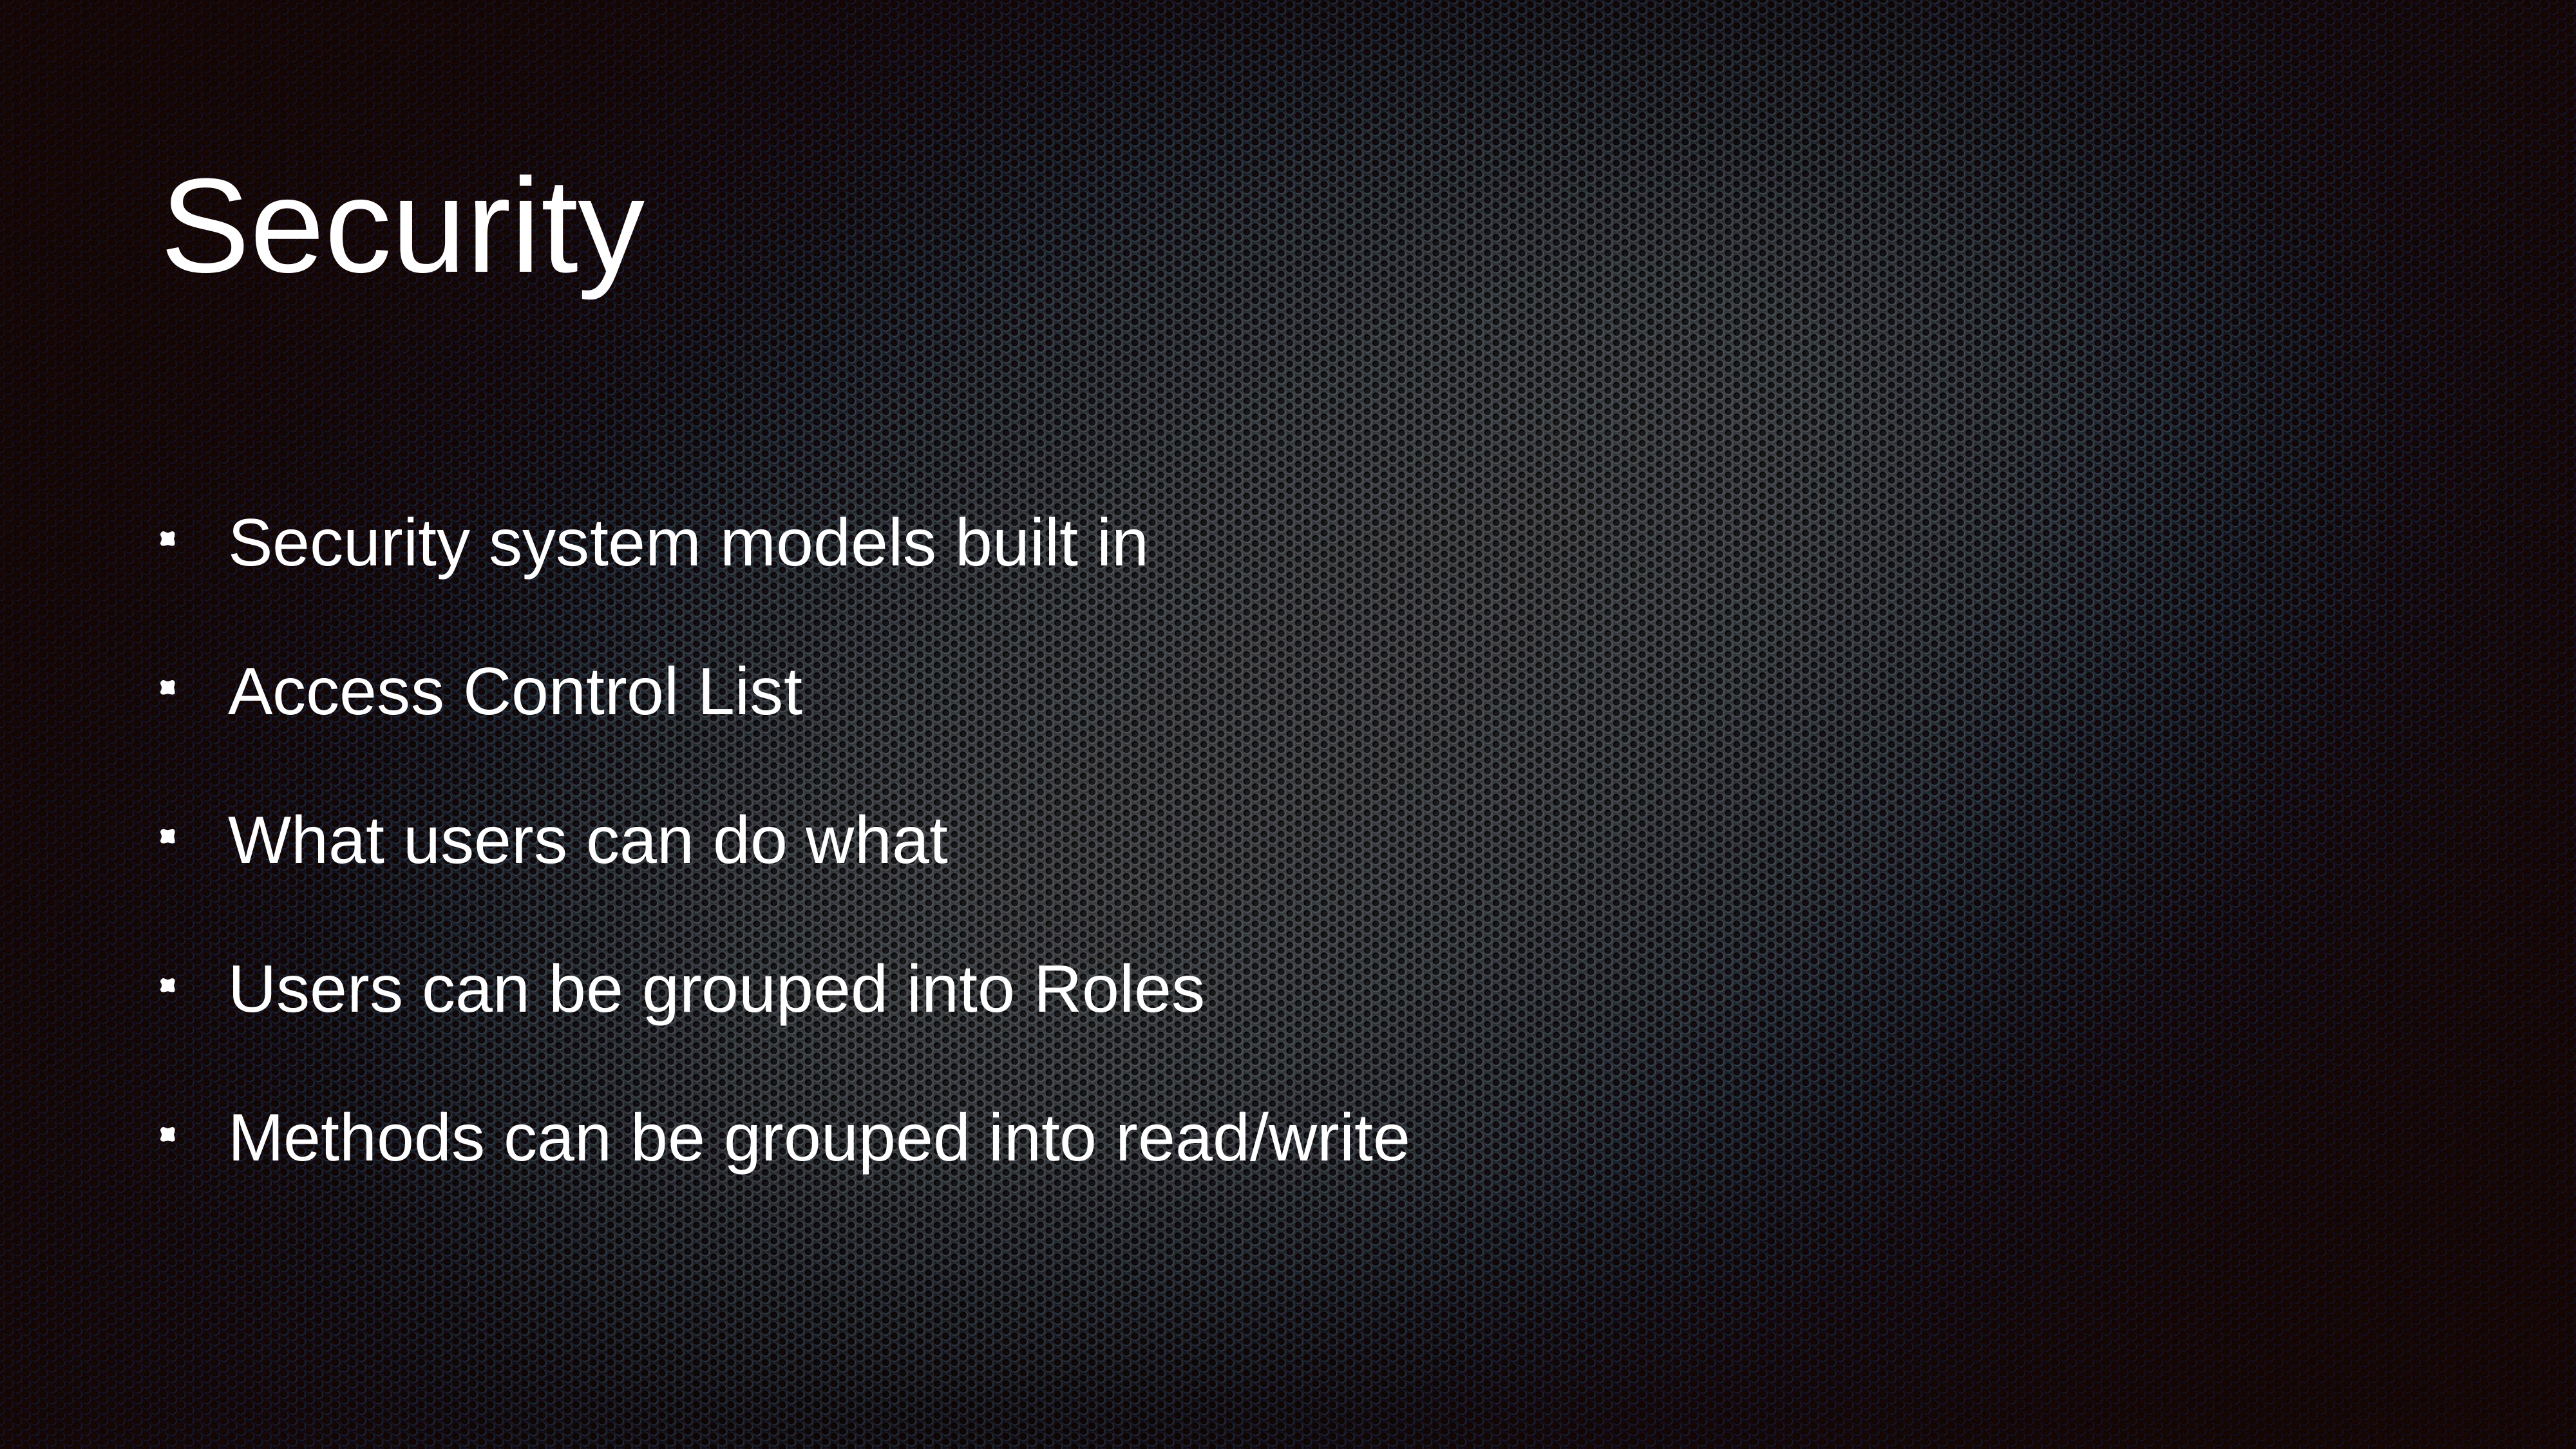

# Security
Security system models built in
Access Control List
What users can do what
Users can be grouped into Roles
Methods can be grouped into read/write